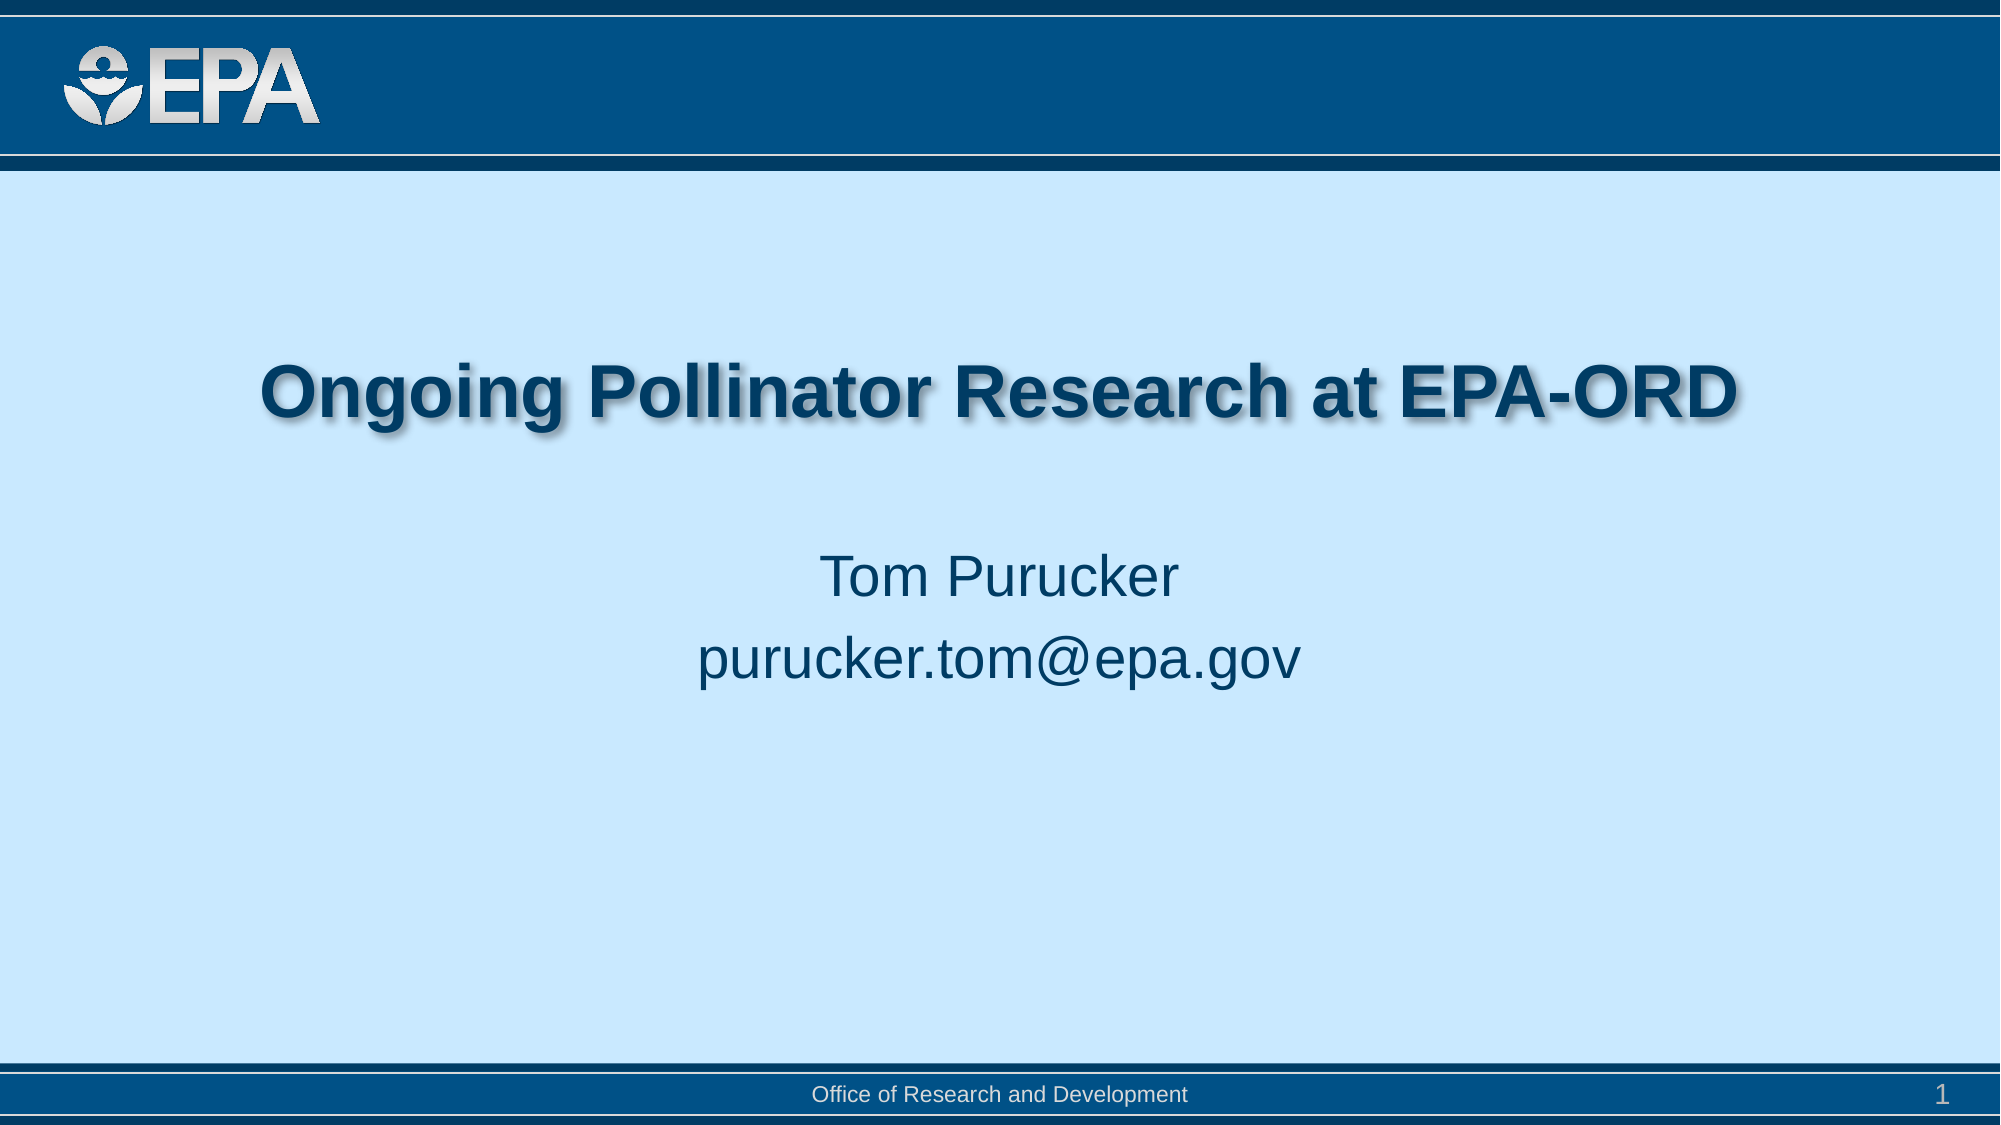

# Ongoing Pollinator Research at EPA-ORD
Tom Purucker
purucker.tom@epa.gov
1